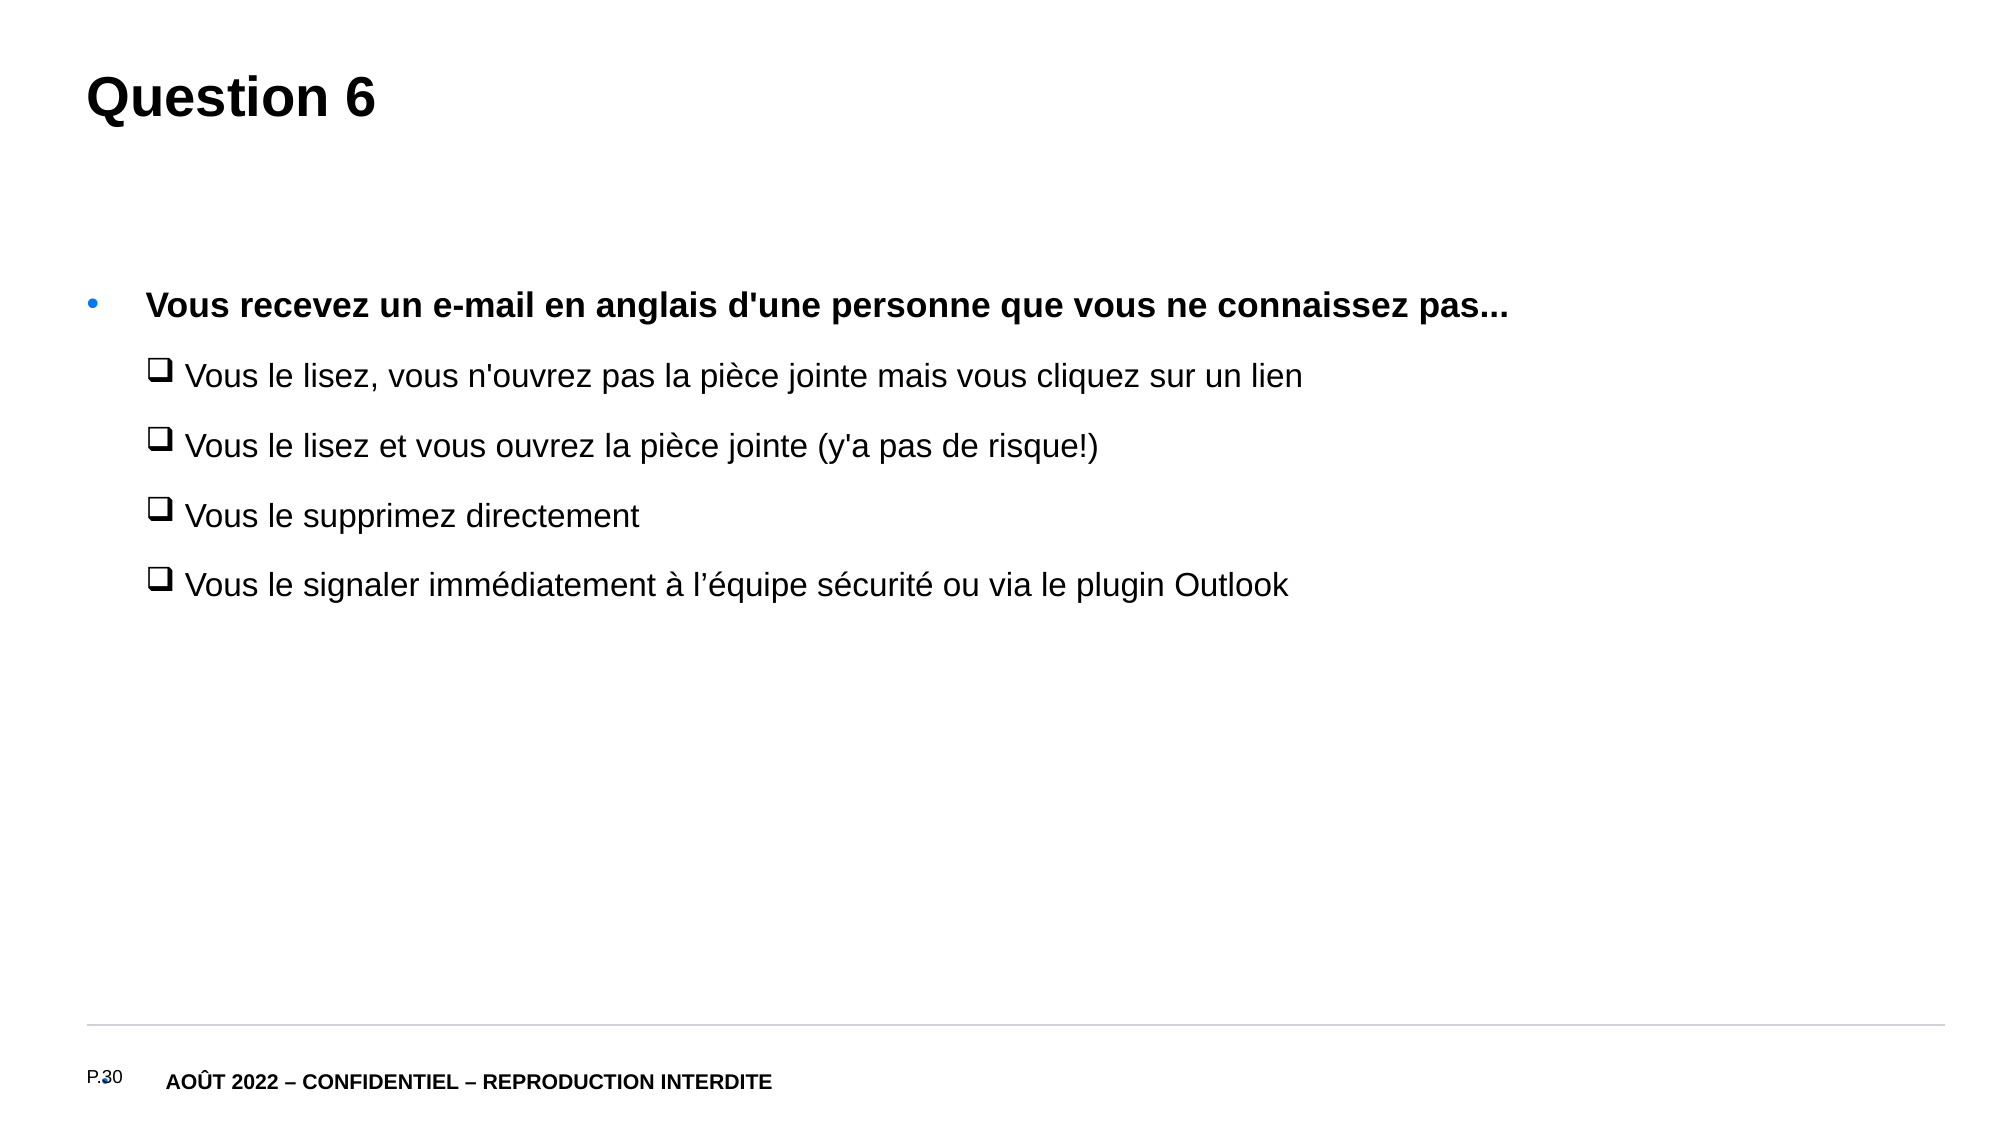

# Question 6
Vous recevez un e-mail en anglais d'une personne que vous ne connaissez pas...
 Vous le lisez, vous n'ouvrez pas la pièce jointe mais vous cliquez sur un lien
 Vous le lisez et vous ouvrez la pièce jointe (y'a pas de risque!)
 Vous le supprimez directement
 Vous le signaler immédiatement à l’équipe sécurité ou via le plugin Outlook
p.30